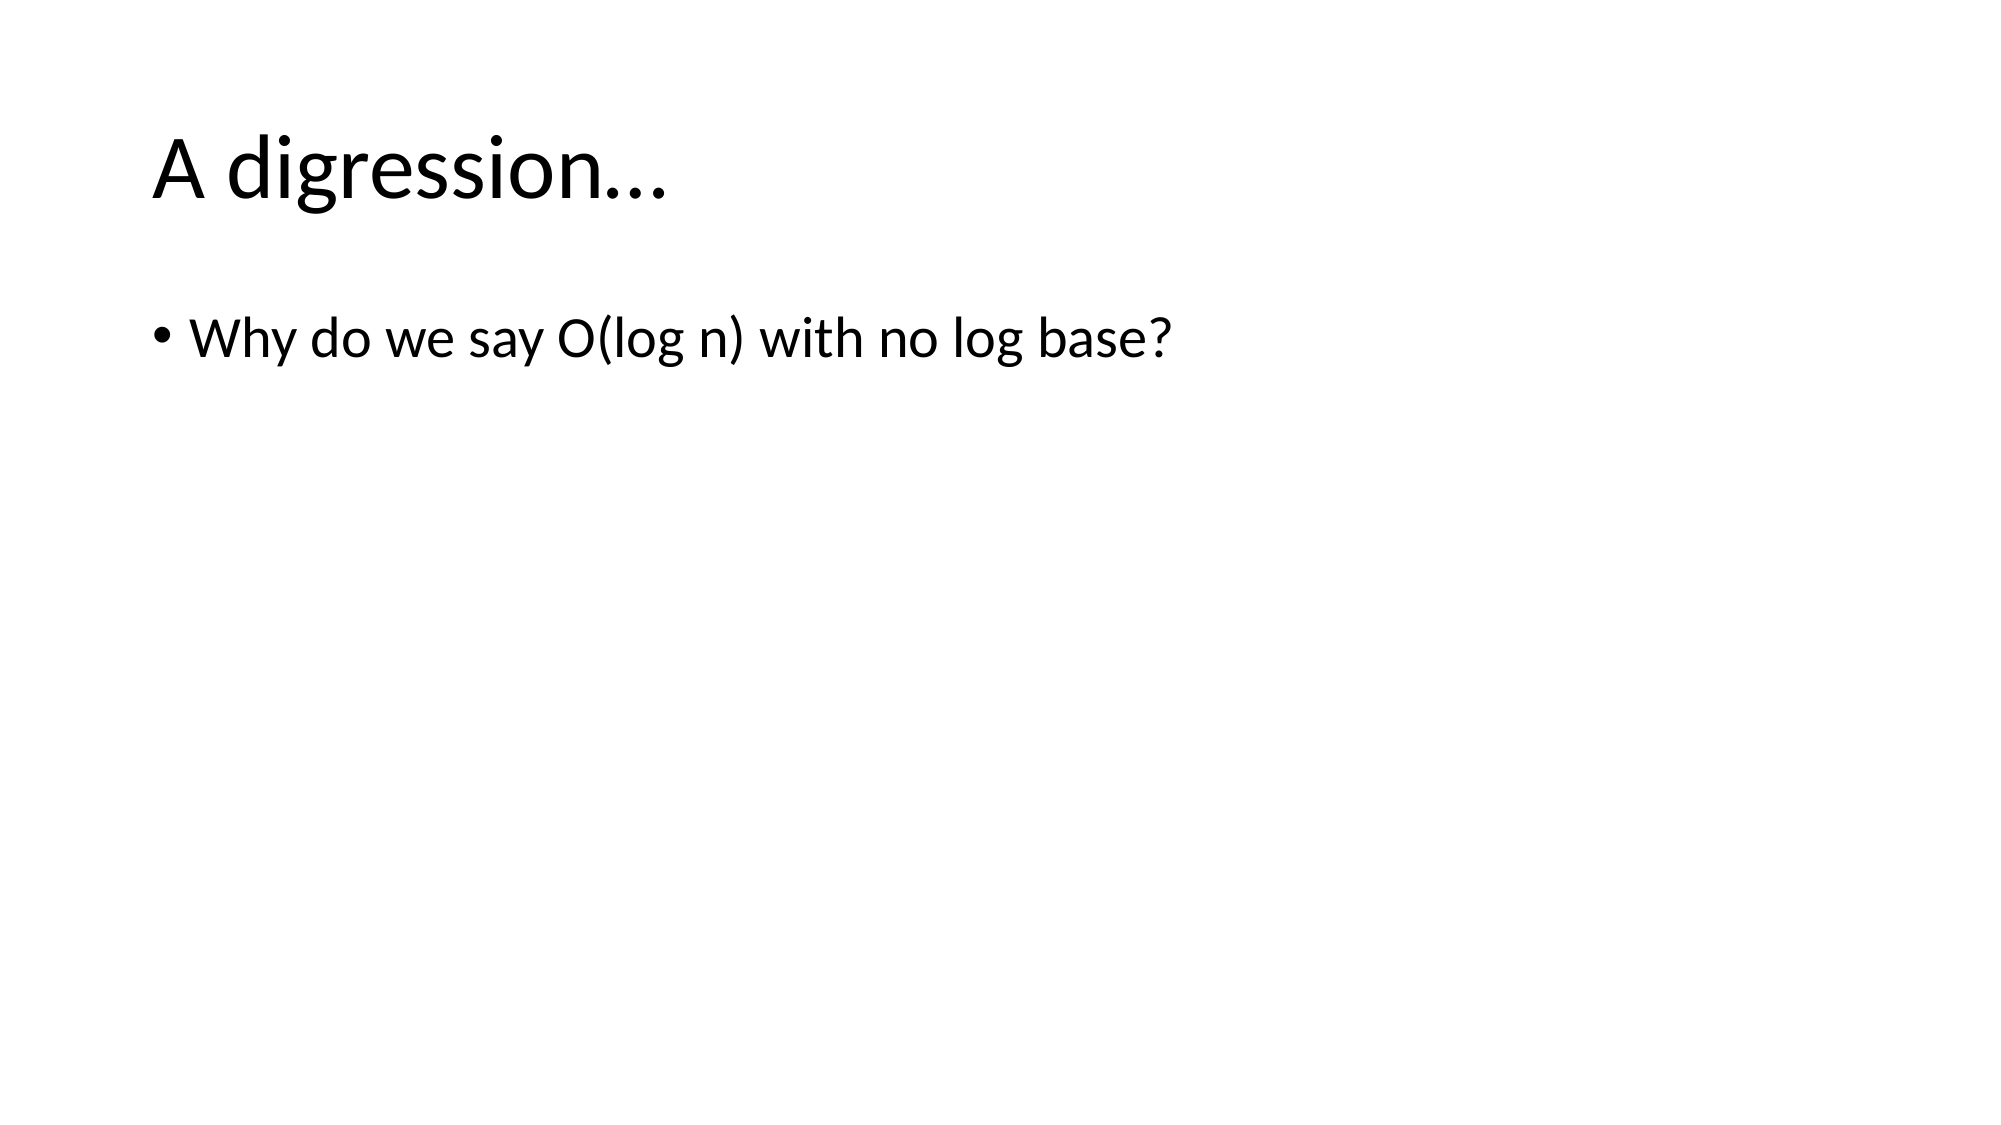

# A digression…
Why do we say O(log n) with no log base?